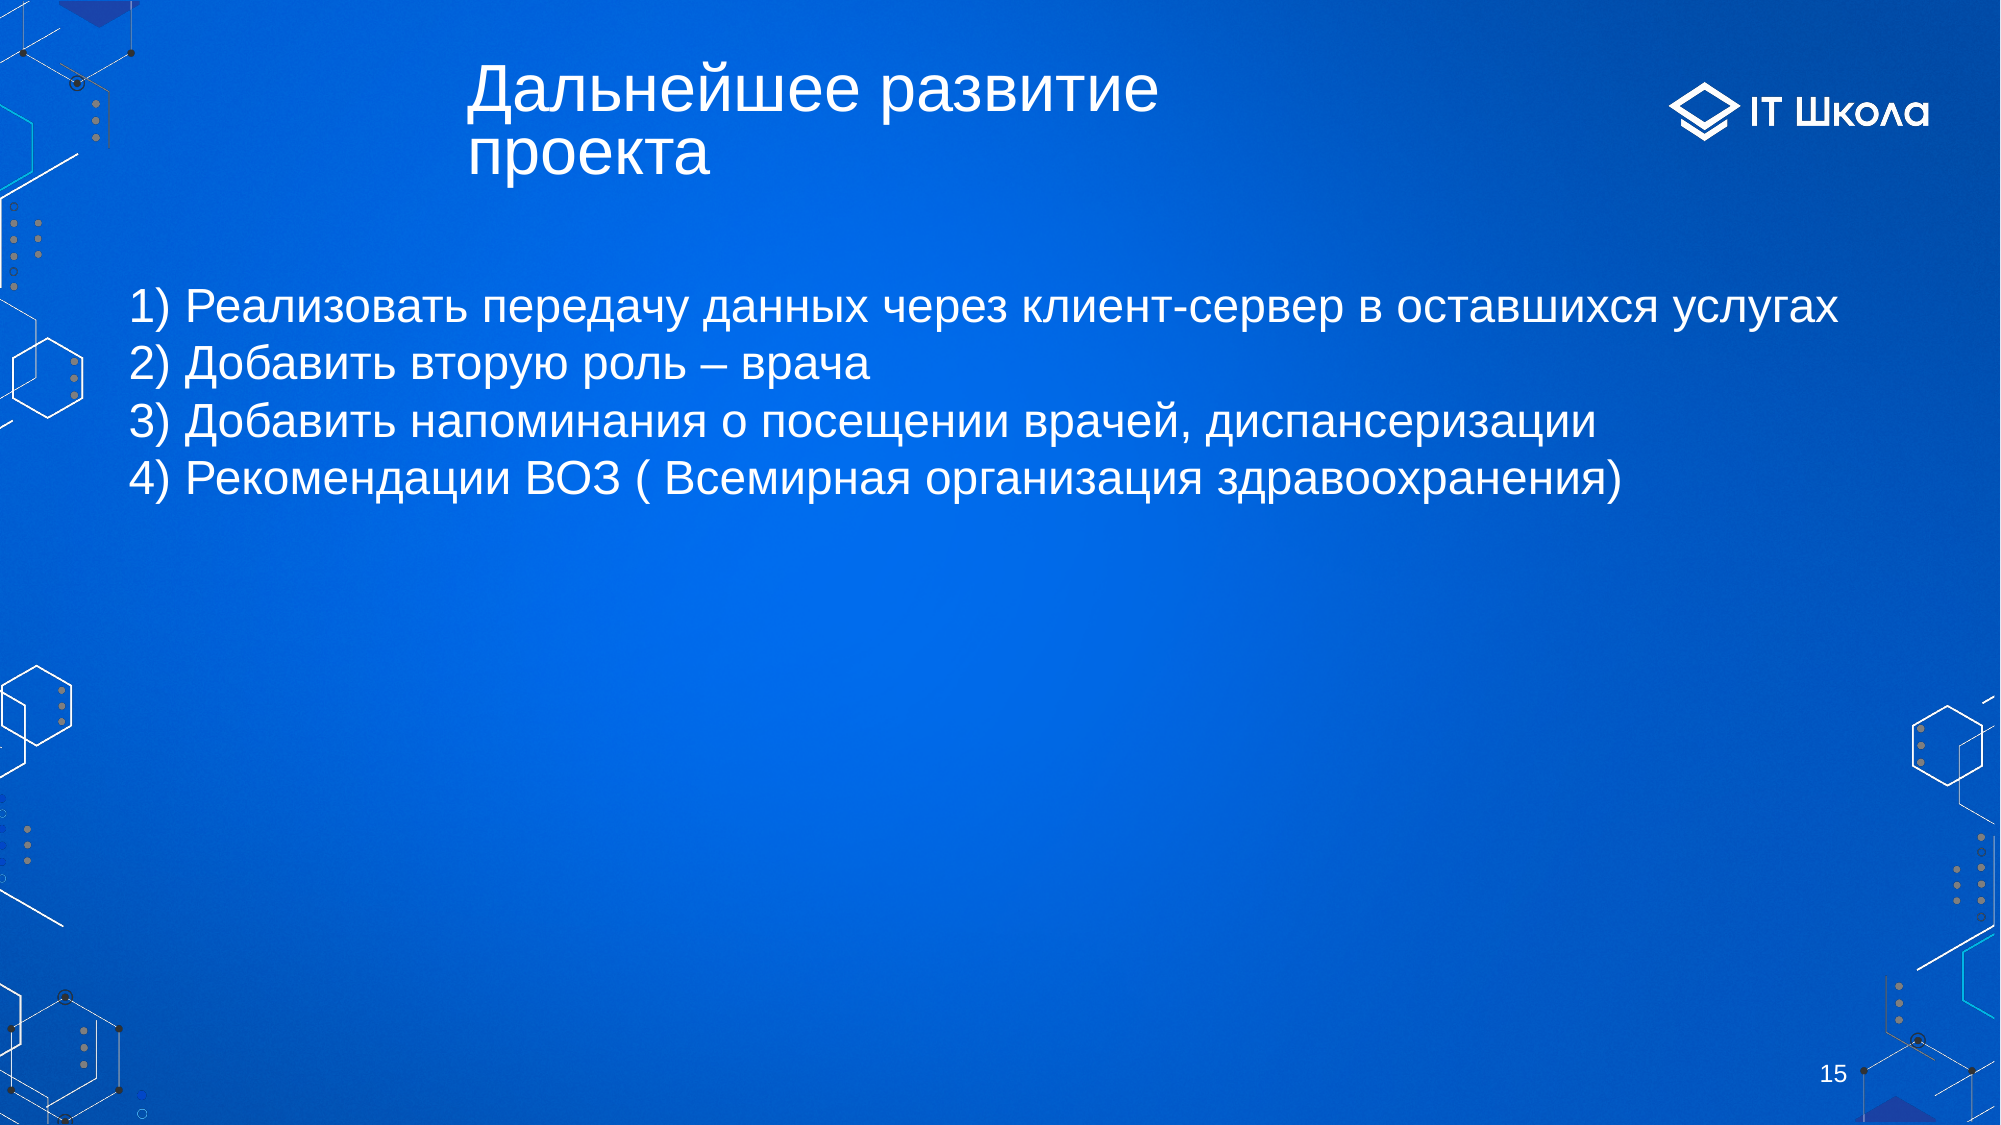

# Дальнейшее развитие проекта
Реализовать передачу данных через клиент-сервер в оставшихся услугах
Добавить вторую роль – врача
Добавить напоминания о посещении врачей, диспансеризации
Рекомендации ВОЗ ( Всемирная организация здравоохранения)
15